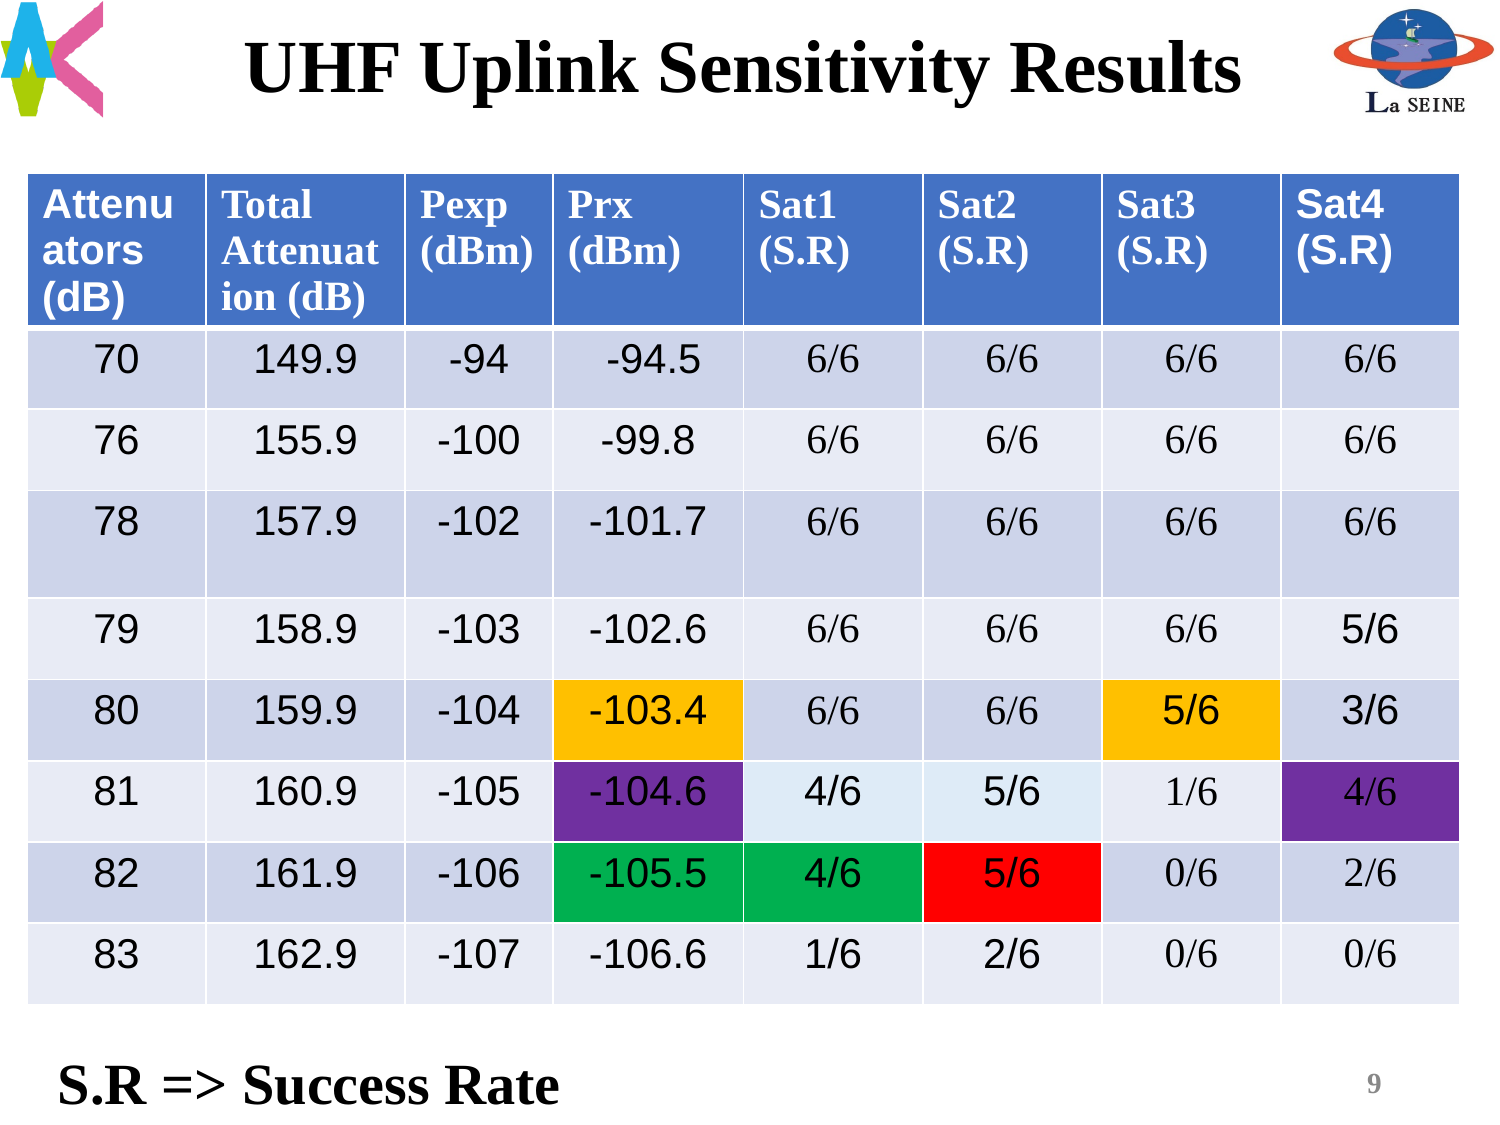

# UHF Uplink Sensitivity Results
| Attenuators (dB) | Total Attenuation (dB) | Pexp (dBm) | Prx (dBm) | Sat1 (S.R) | Sat2 (S.R) | Sat3 (S.R) | Sat4 (S.R) |
| --- | --- | --- | --- | --- | --- | --- | --- |
| 70 | 149.9 | -94 | -94.5 | 6/6 | 6/6 | 6/6 | 6/6 |
| 76 | 155.9 | -100 | -99.8 | 6/6 | 6/6 | 6/6 | 6/6 |
| 78 | 157.9 | -102 | -101.7 | 6/6 | 6/6 | 6/6 | 6/6 |
| 79 | 158.9 | -103 | -102.6 | 6/6 | 6/6 | 6/6 | 5/6 |
| 80 | 159.9 | -104 | -103.4 | 6/6 | 6/6 | 5/6 | 3/6 |
| 81 | 160.9 | -105 | -104.6 | 4/6 | 5/6 | 1/6 | 4/6 |
| 82 | 161.9 | -106 | -105.5 | 4/6 | 5/6 | 0/6 | 2/6 |
| 83 | 162.9 | -107 | -106.6 | 1/6 | 2/6 | 0/6 | 0/6 |
S.R => Success Rate
9